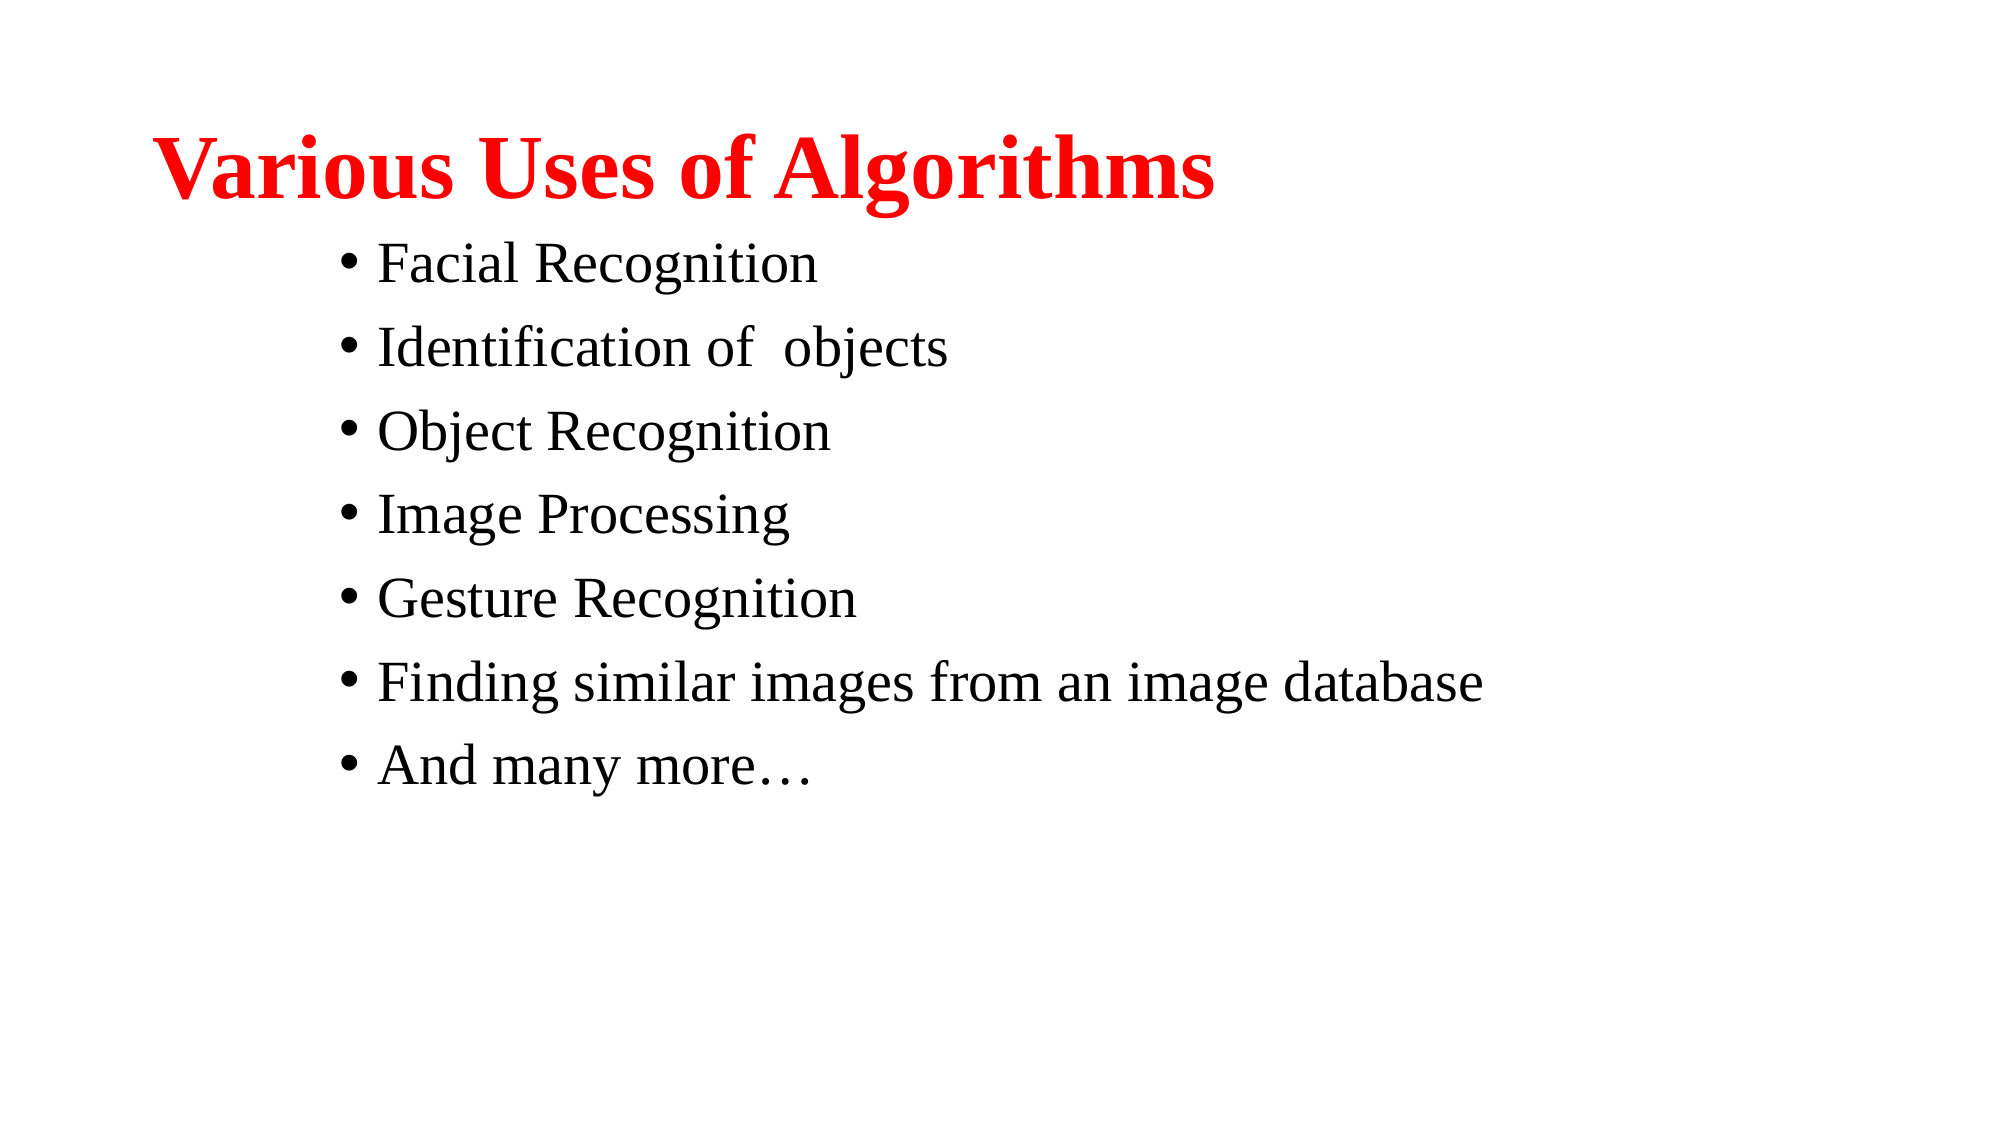

# Various Uses of Algorithms
Facial Recognition
Identification of  objects
Object Recognition
Image Processing
Gesture Recognition
Finding similar images from an image database
And many more…